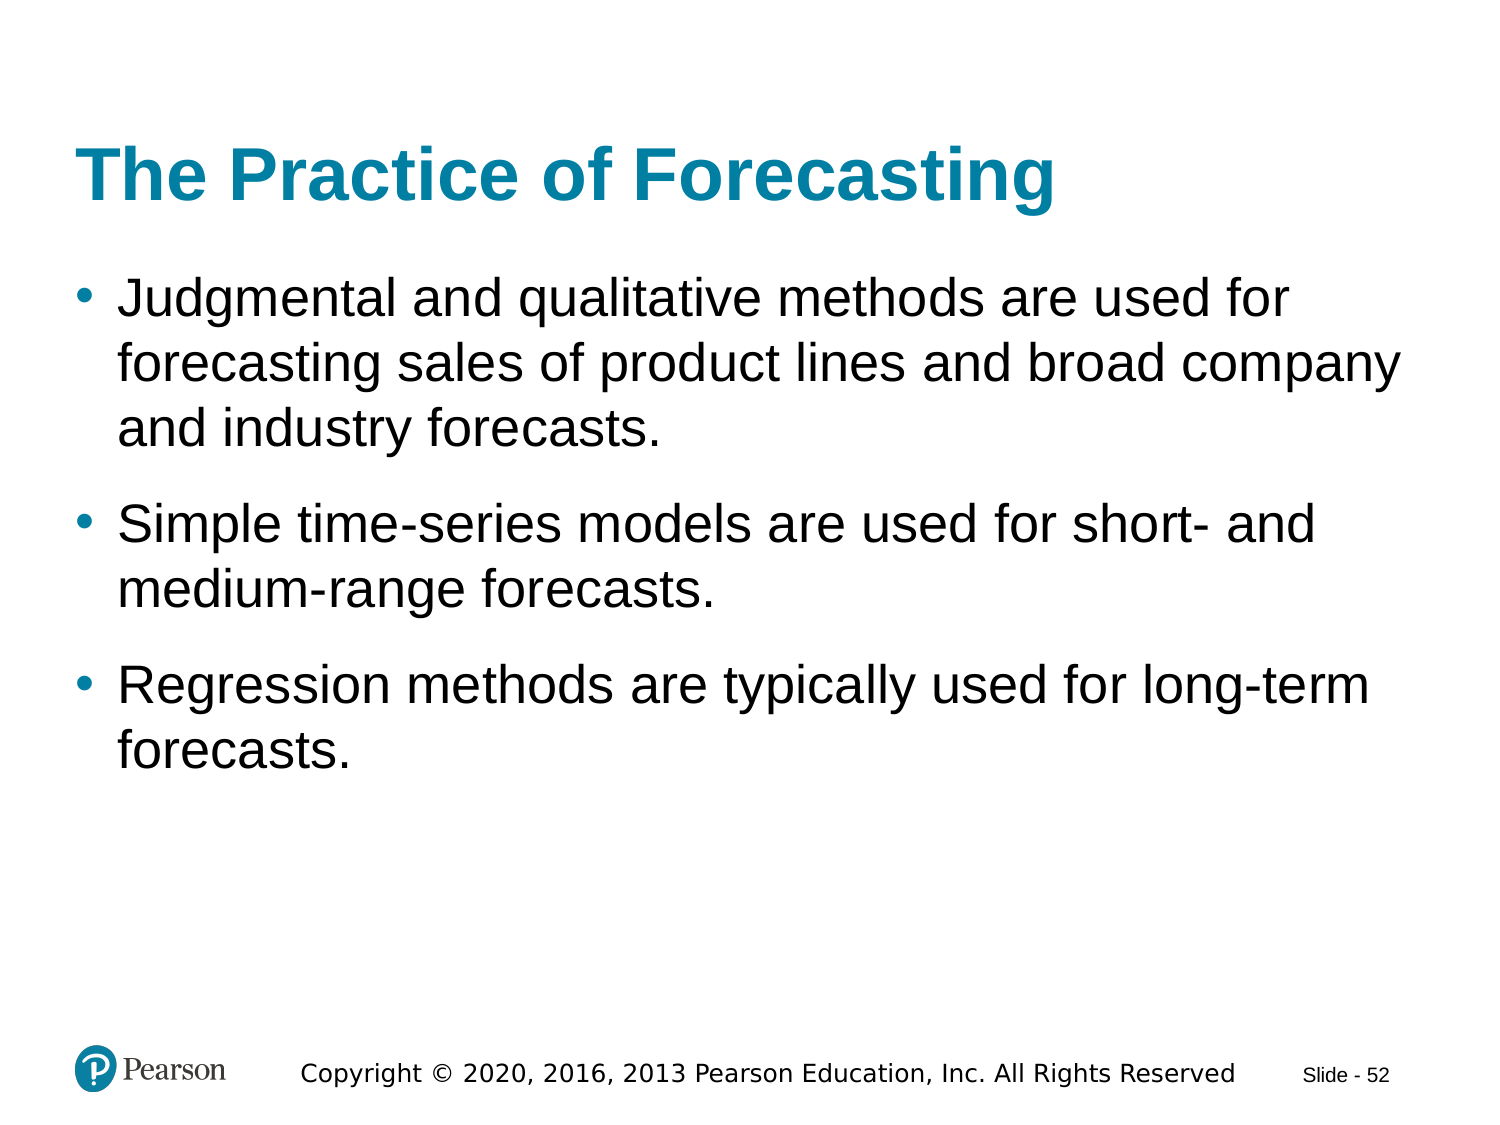

# The Practice of Forecasting
Judgmental and qualitative methods are used for forecasting sales of product lines and broad company and industry forecasts.
Simple time-series models are used for short- and medium-range forecasts.
Regression methods are typically used for long-term forecasts.